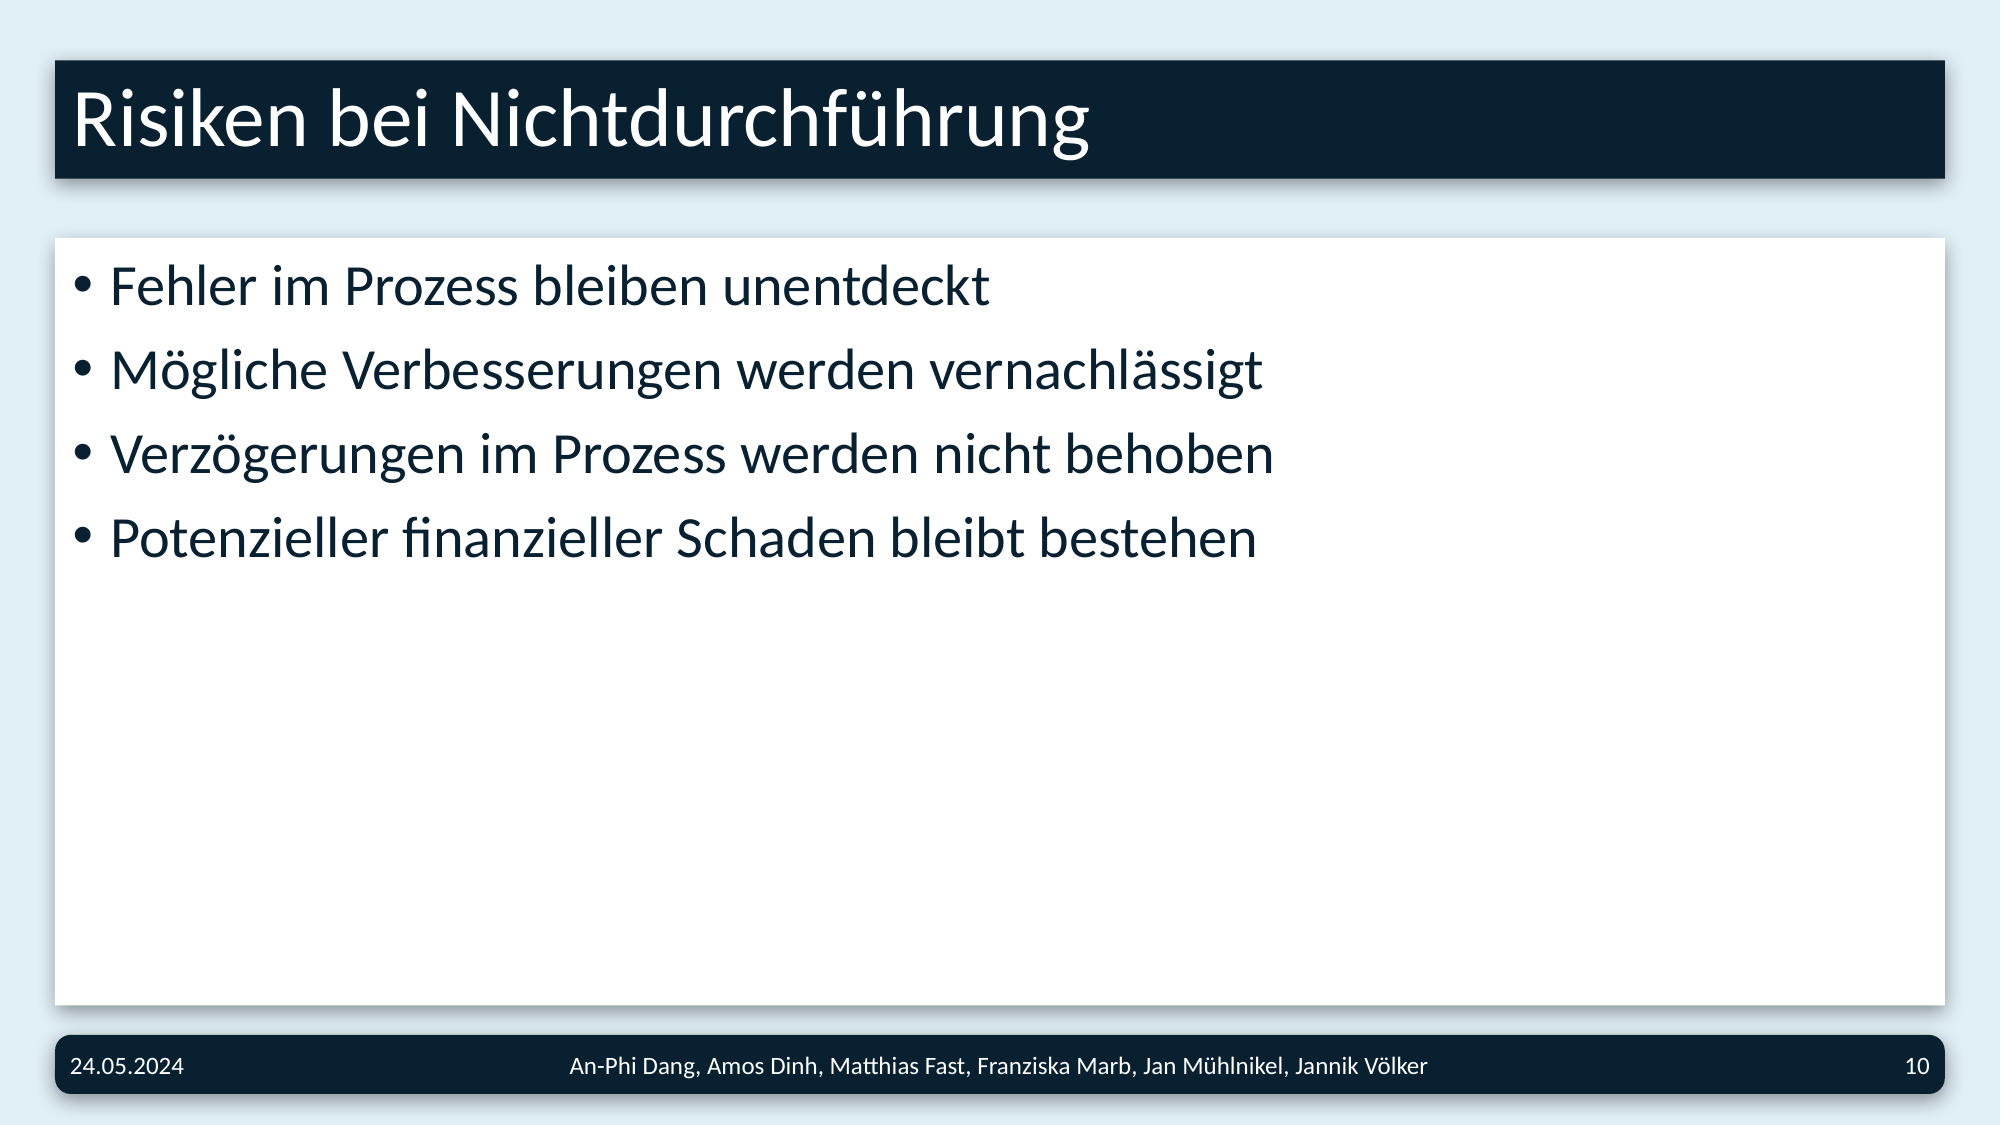

# Risiken bei Nichtdurchführung
Fehler im Prozess bleiben unentdeckt
Mögliche Verbesserungen werden vernachlässigt
Verzögerungen im Prozess werden nicht behoben
Potenzieller finanzieller Schaden bleibt bestehen
An-Phi Dang, Amos Dinh, Matthias Fast, Franziska Marb, Jan Mühlnikel, Jannik Völker
10
24.05.2024